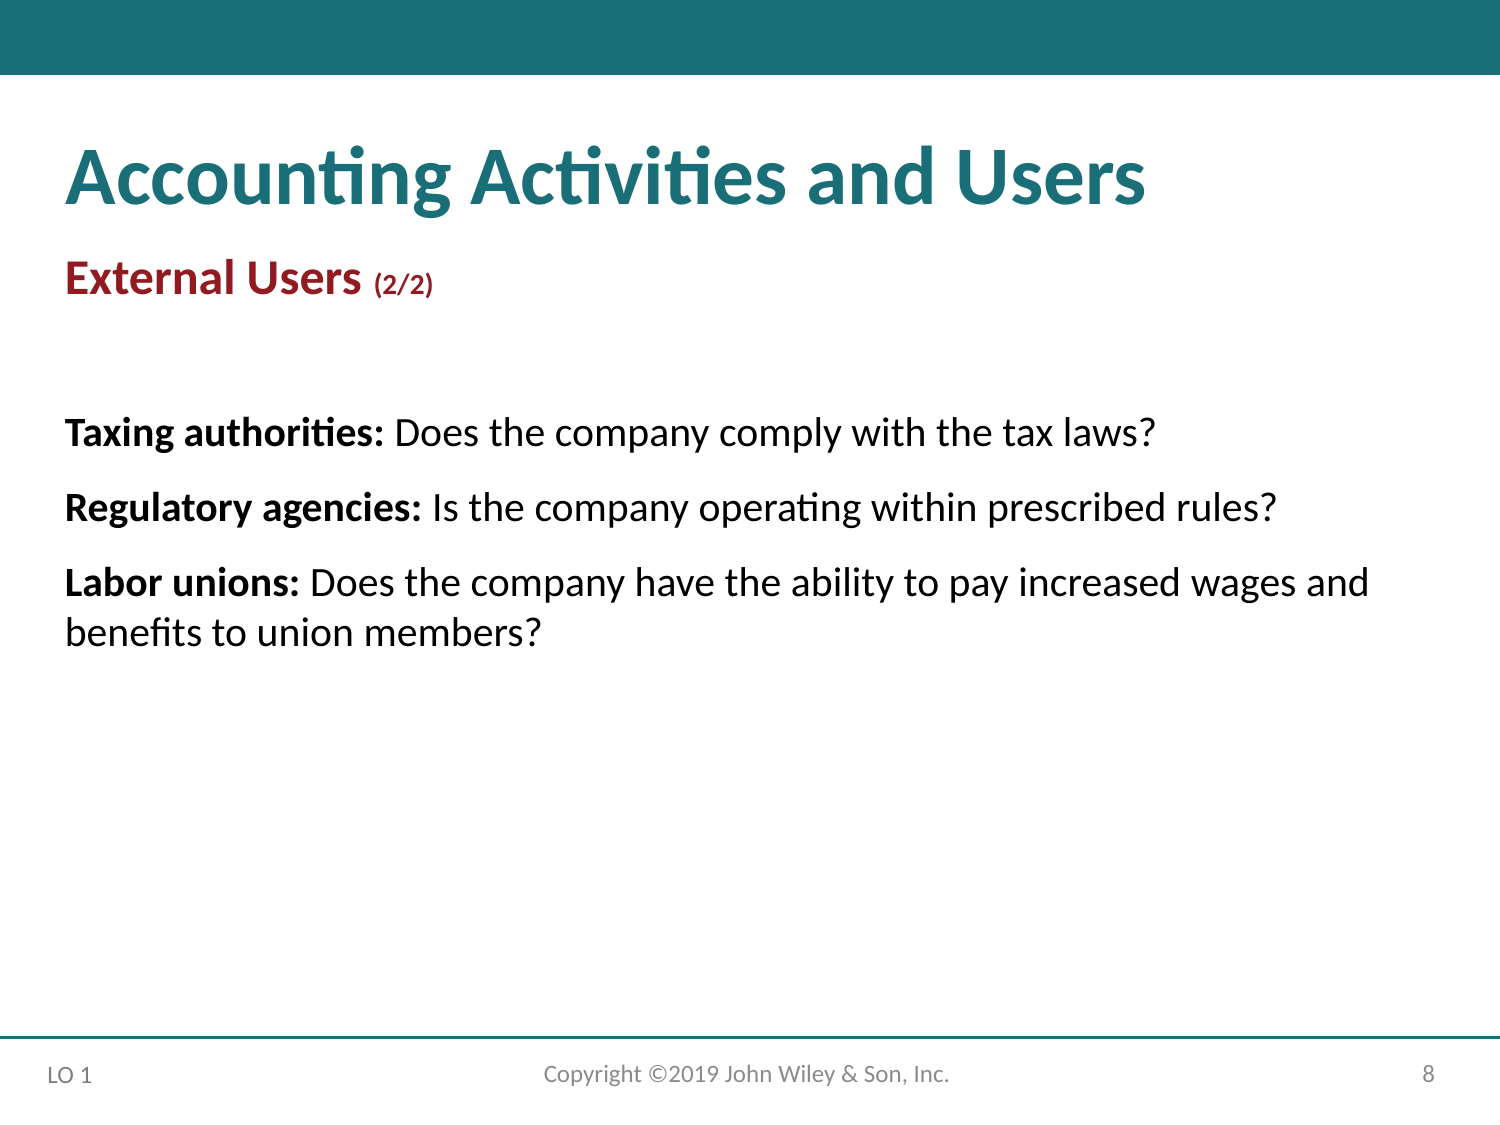

Accounting Activities and Users
External Users (2/2)

Taxing authorities: Does the company comply with the tax laws?
Regulatory agencies: Is the company operating within prescribed rules?
Labor unions: Does the company have the ability to pay increased wages and benefits to union members?

Copyright ©2019 John Wiley & Son, Inc.
8
LO 1